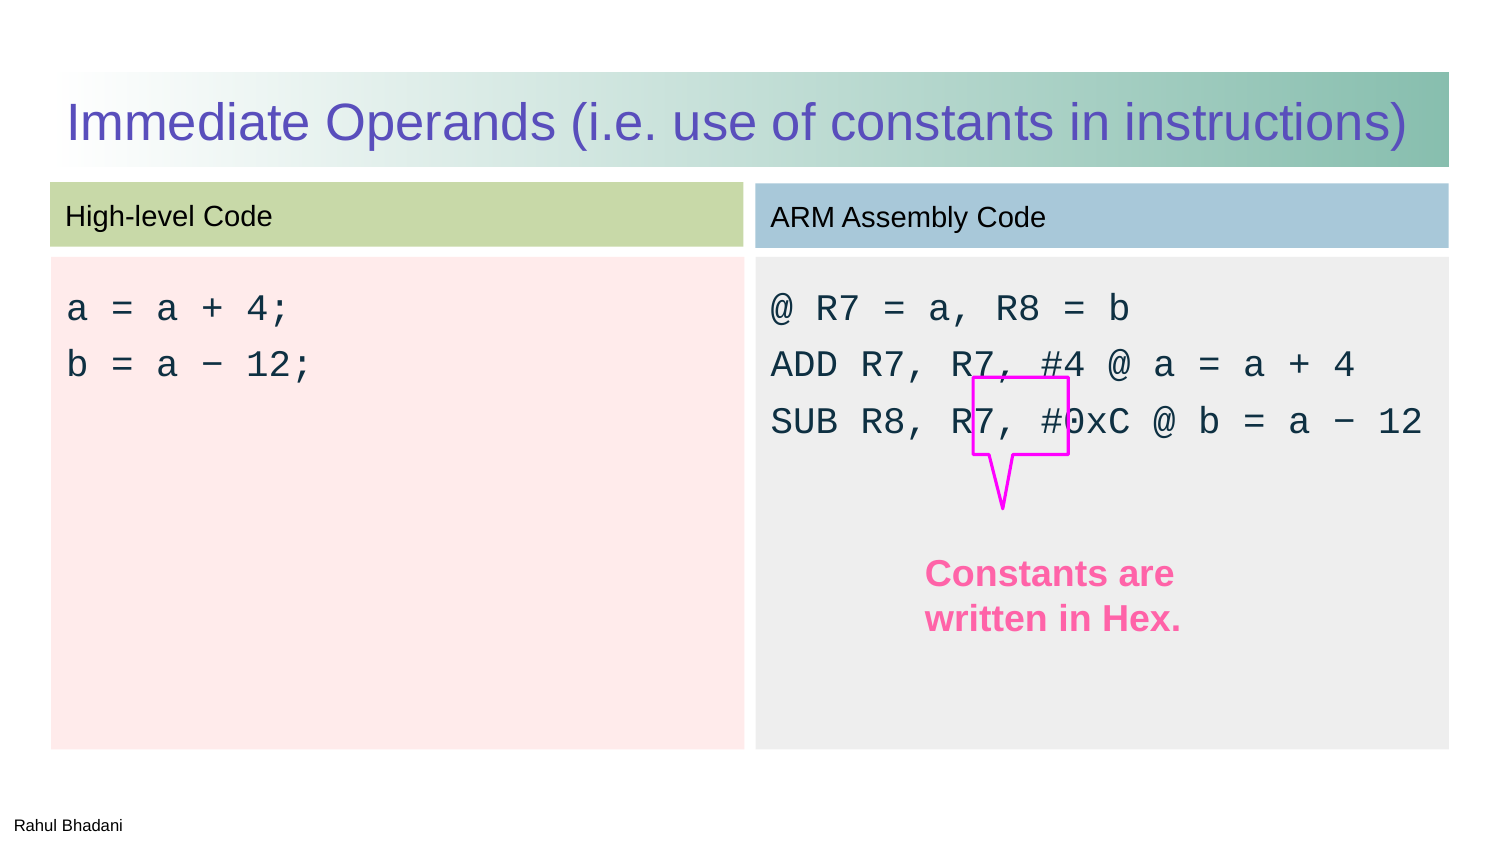

# Immediate Operands (i.e. use of constants in instructions)
a = a + 4;
b = a − 12;
@ R7 = a, R8 = b
ADD R7, R7, #4 @ a = a + 4
SUB R8, R7, #0xC @ b = a − 12

Constants are written in Hex.